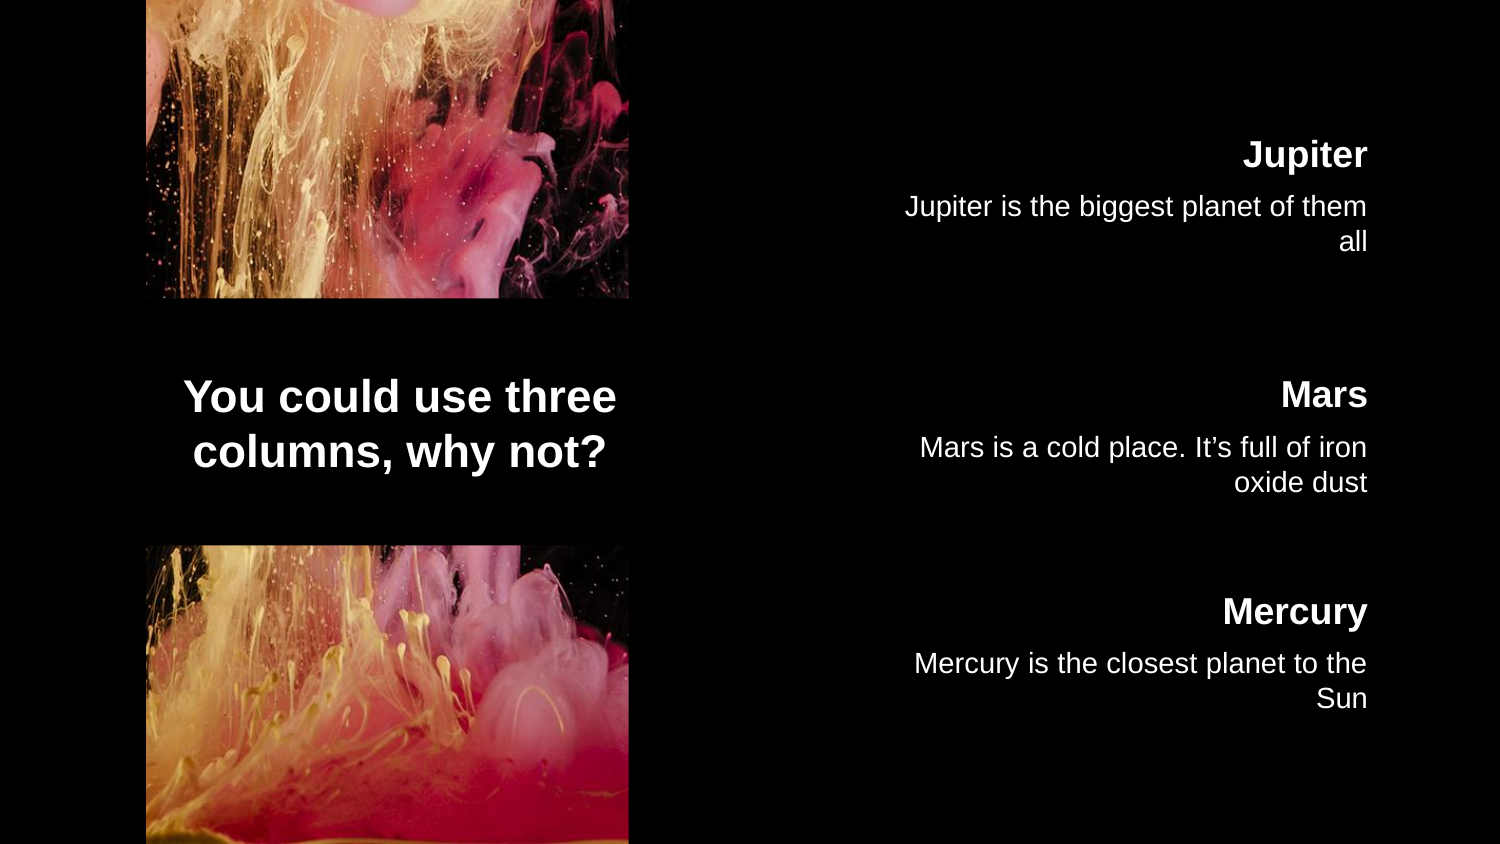

Jupiter
Jupiter is the biggest planet of them all
# Mars
You could use three columns, why not?
Mars is a cold place. It’s full of iron oxide dust
Mercury
Mercury is the closest planet to the Sun